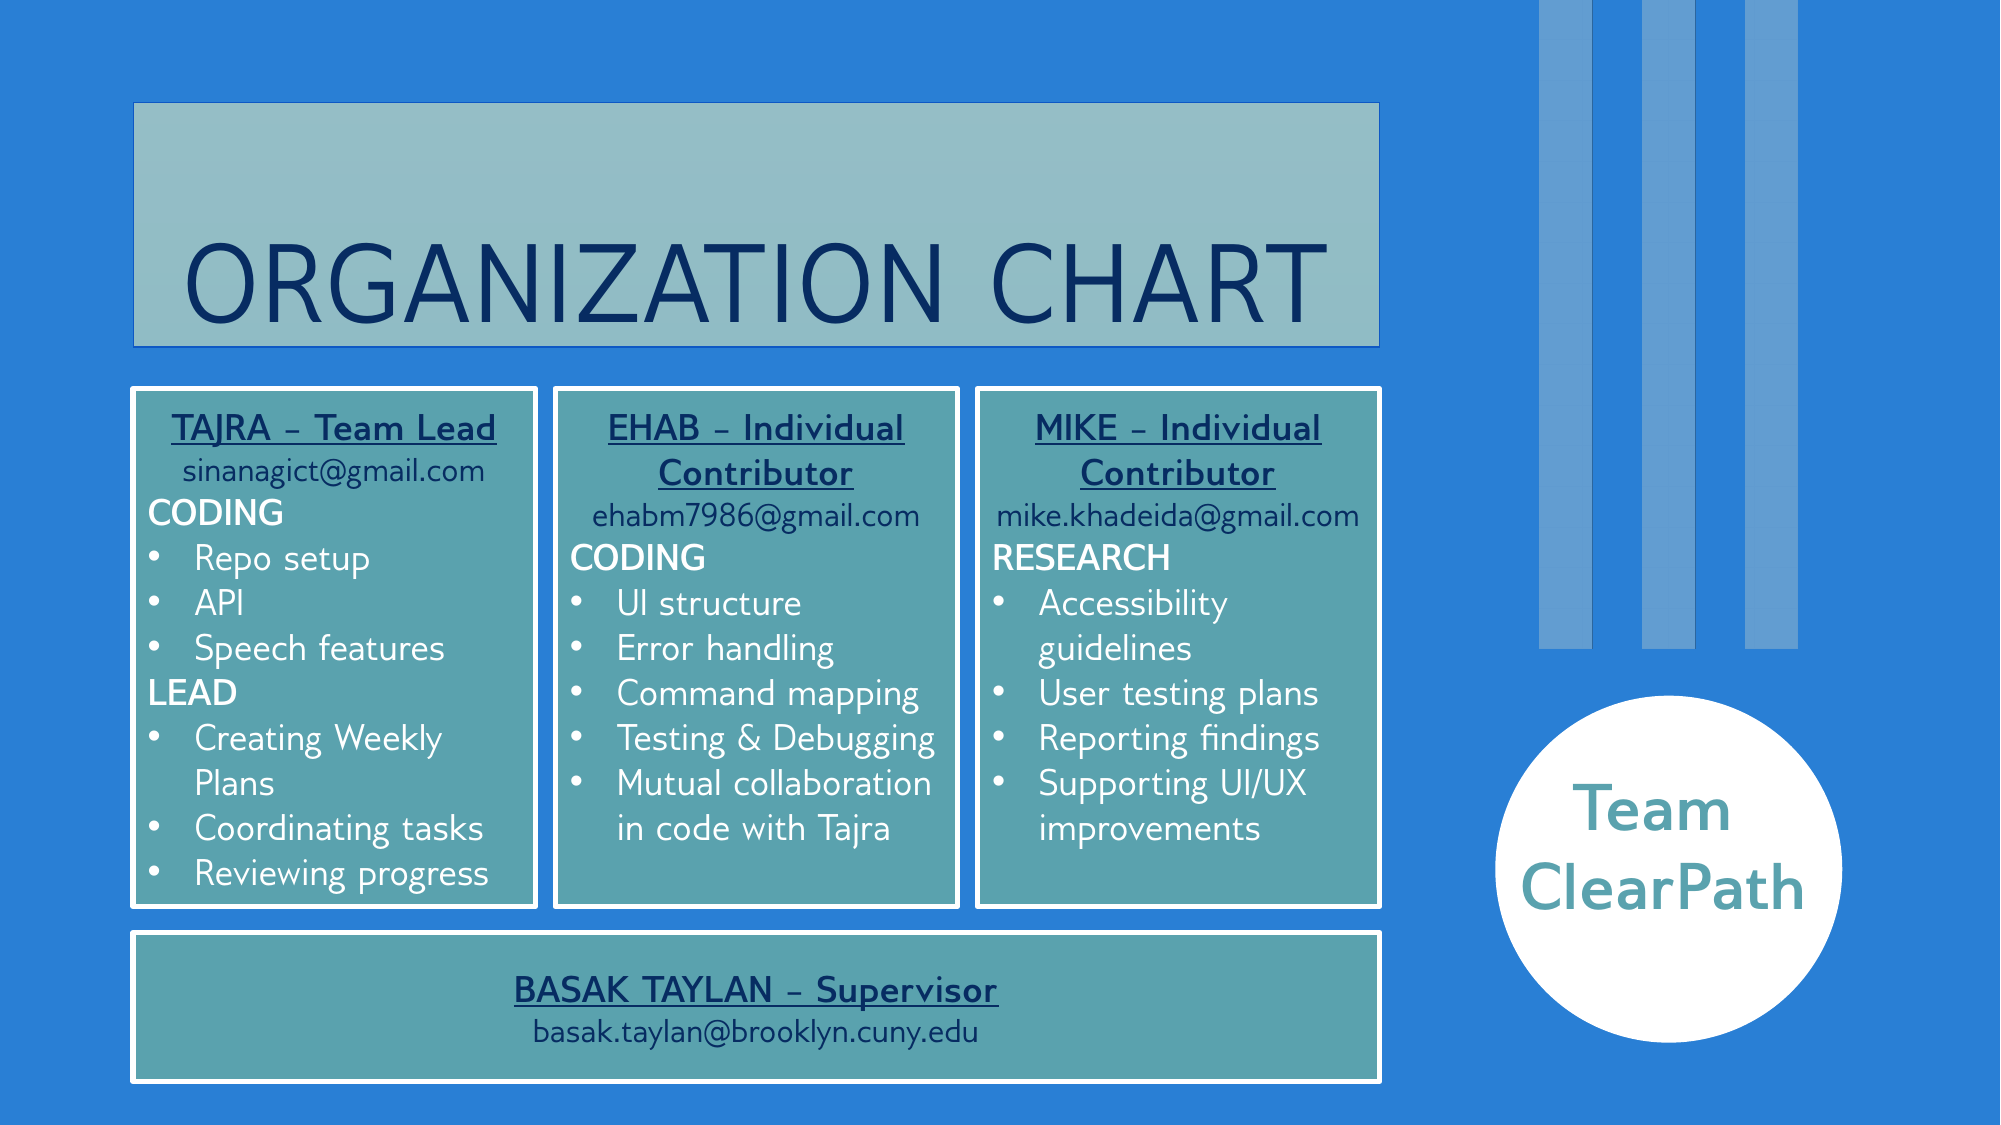

# Organization chart
TAJRA – Team Lead
sinanagict@gmail.com
CODING
Repo setup
API
Speech features
LEAD
Creating Weekly Plans
Coordinating tasks
Reviewing progress
EHAB – Individual Contributor
ehabm7986@gmail.com
CODING
UI structure
Error handling
Command mapping
Testing & Debugging
Mutual collaboration in code with Tajra

MIKE – Individual Contributor
mike.khadeida@gmail.com
RESEARCH
Accessibility guidelines
User testing plans
Reporting findings
Supporting UI/UX improvements

Team
ClearPath
BASAK TAYLAN – Supervisor
basak.taylan@brooklyn.cuny.edu